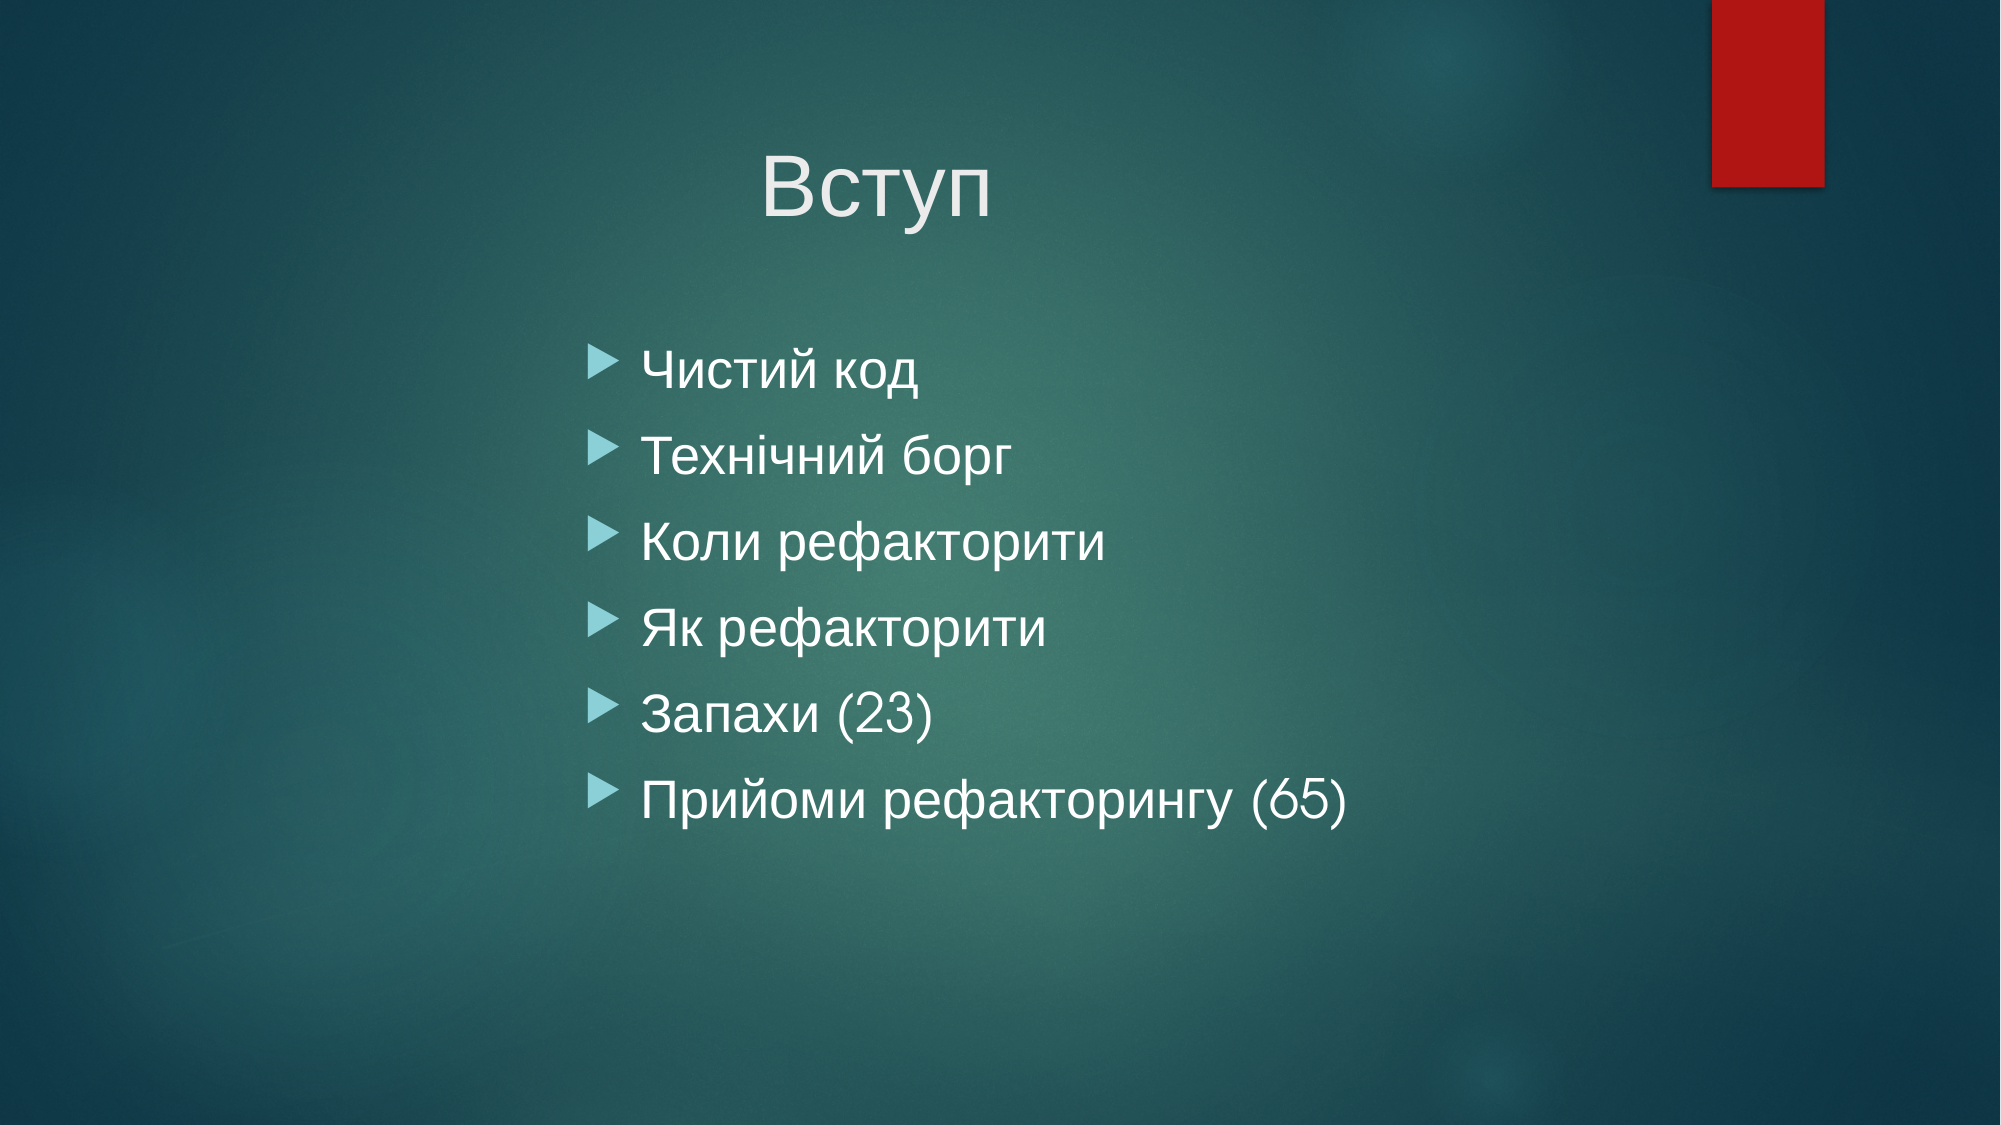

# Вступ
Чистий код
Технічний борг
Коли рефакторити
Як рефакторити
Запахи (23)
Прийоми рефакторингу (65)